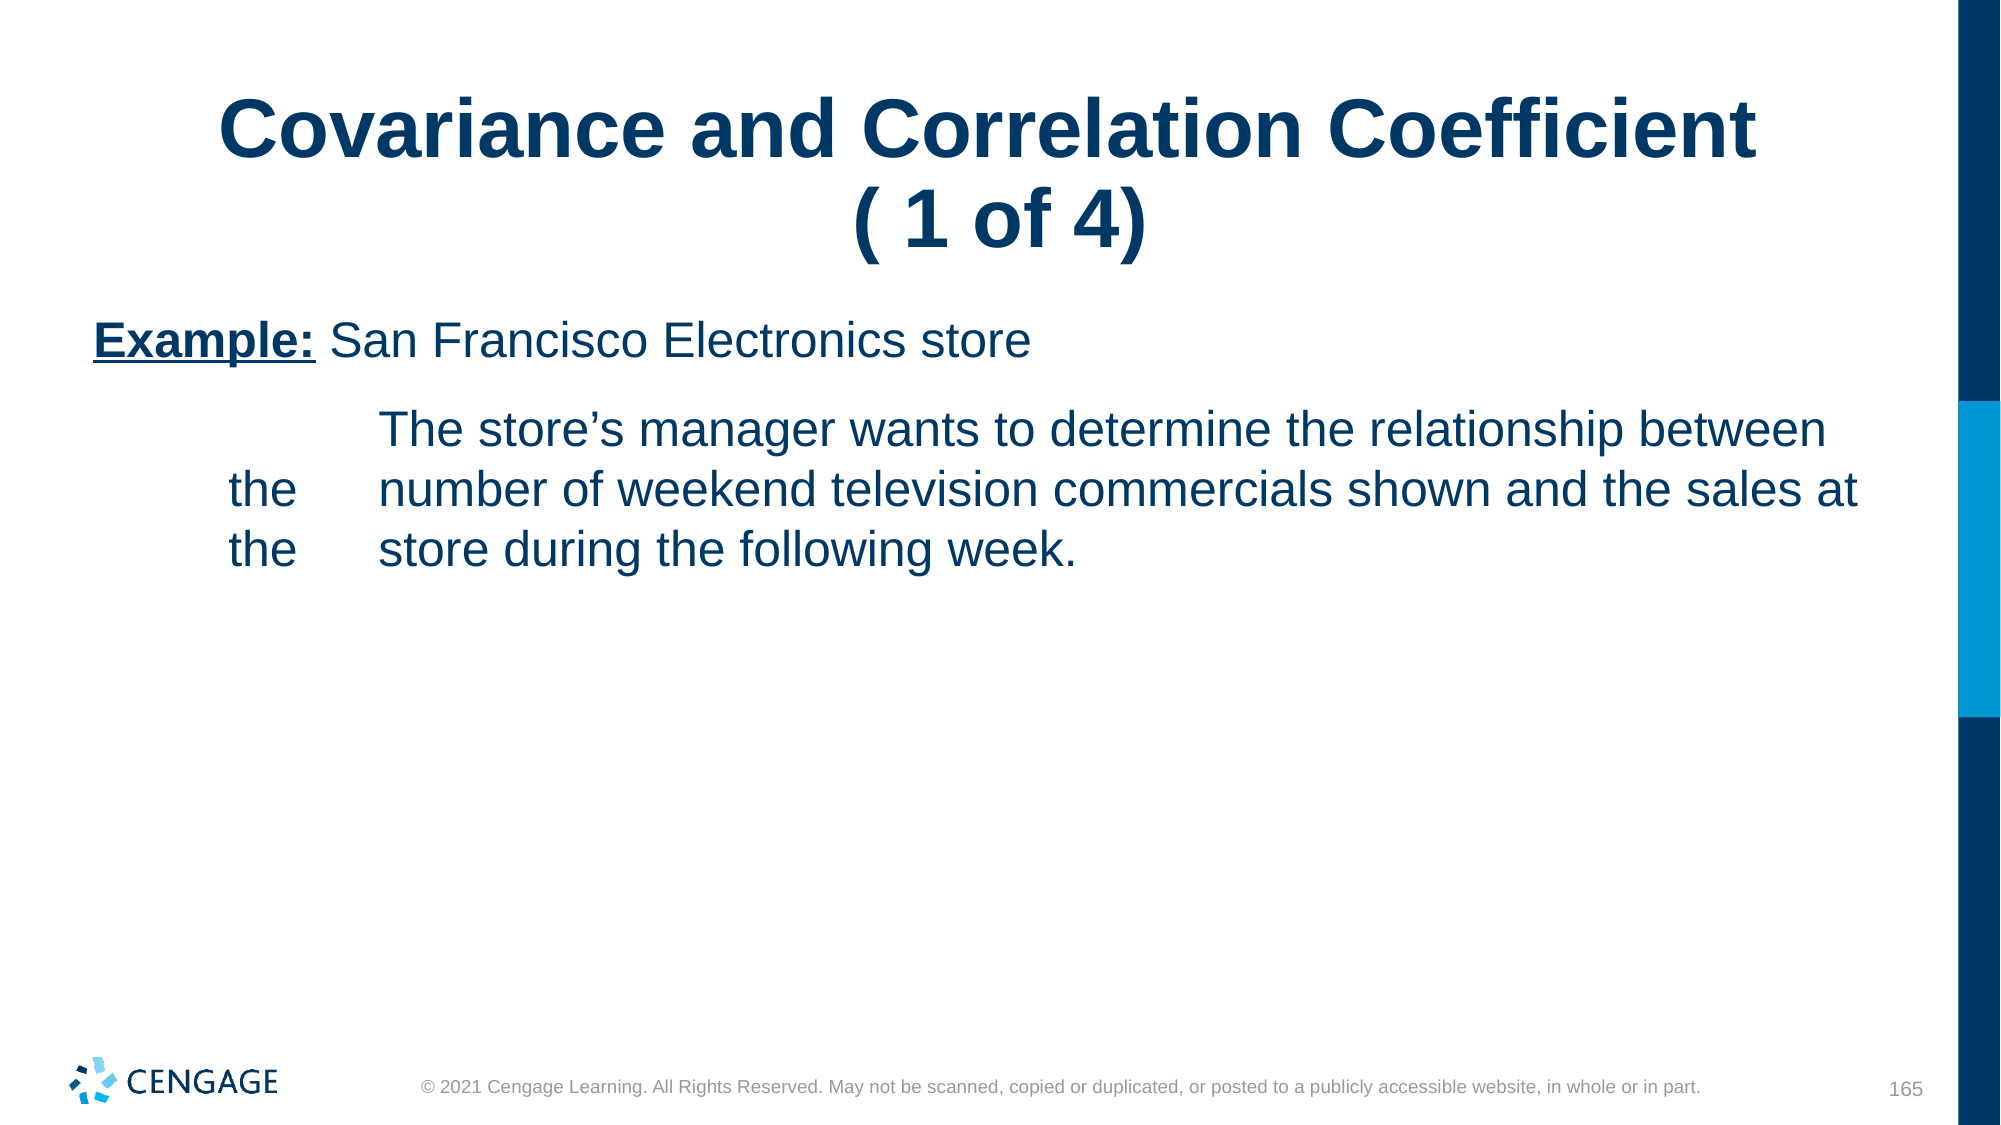

# Covariance and Correlation Coefficient ( 1 of 4)
Example: San Francisco Electronics store
	The store’s manager wants to determine the relationship between the   	number of weekend television commercials shown and the sales at the 	store during the following week.